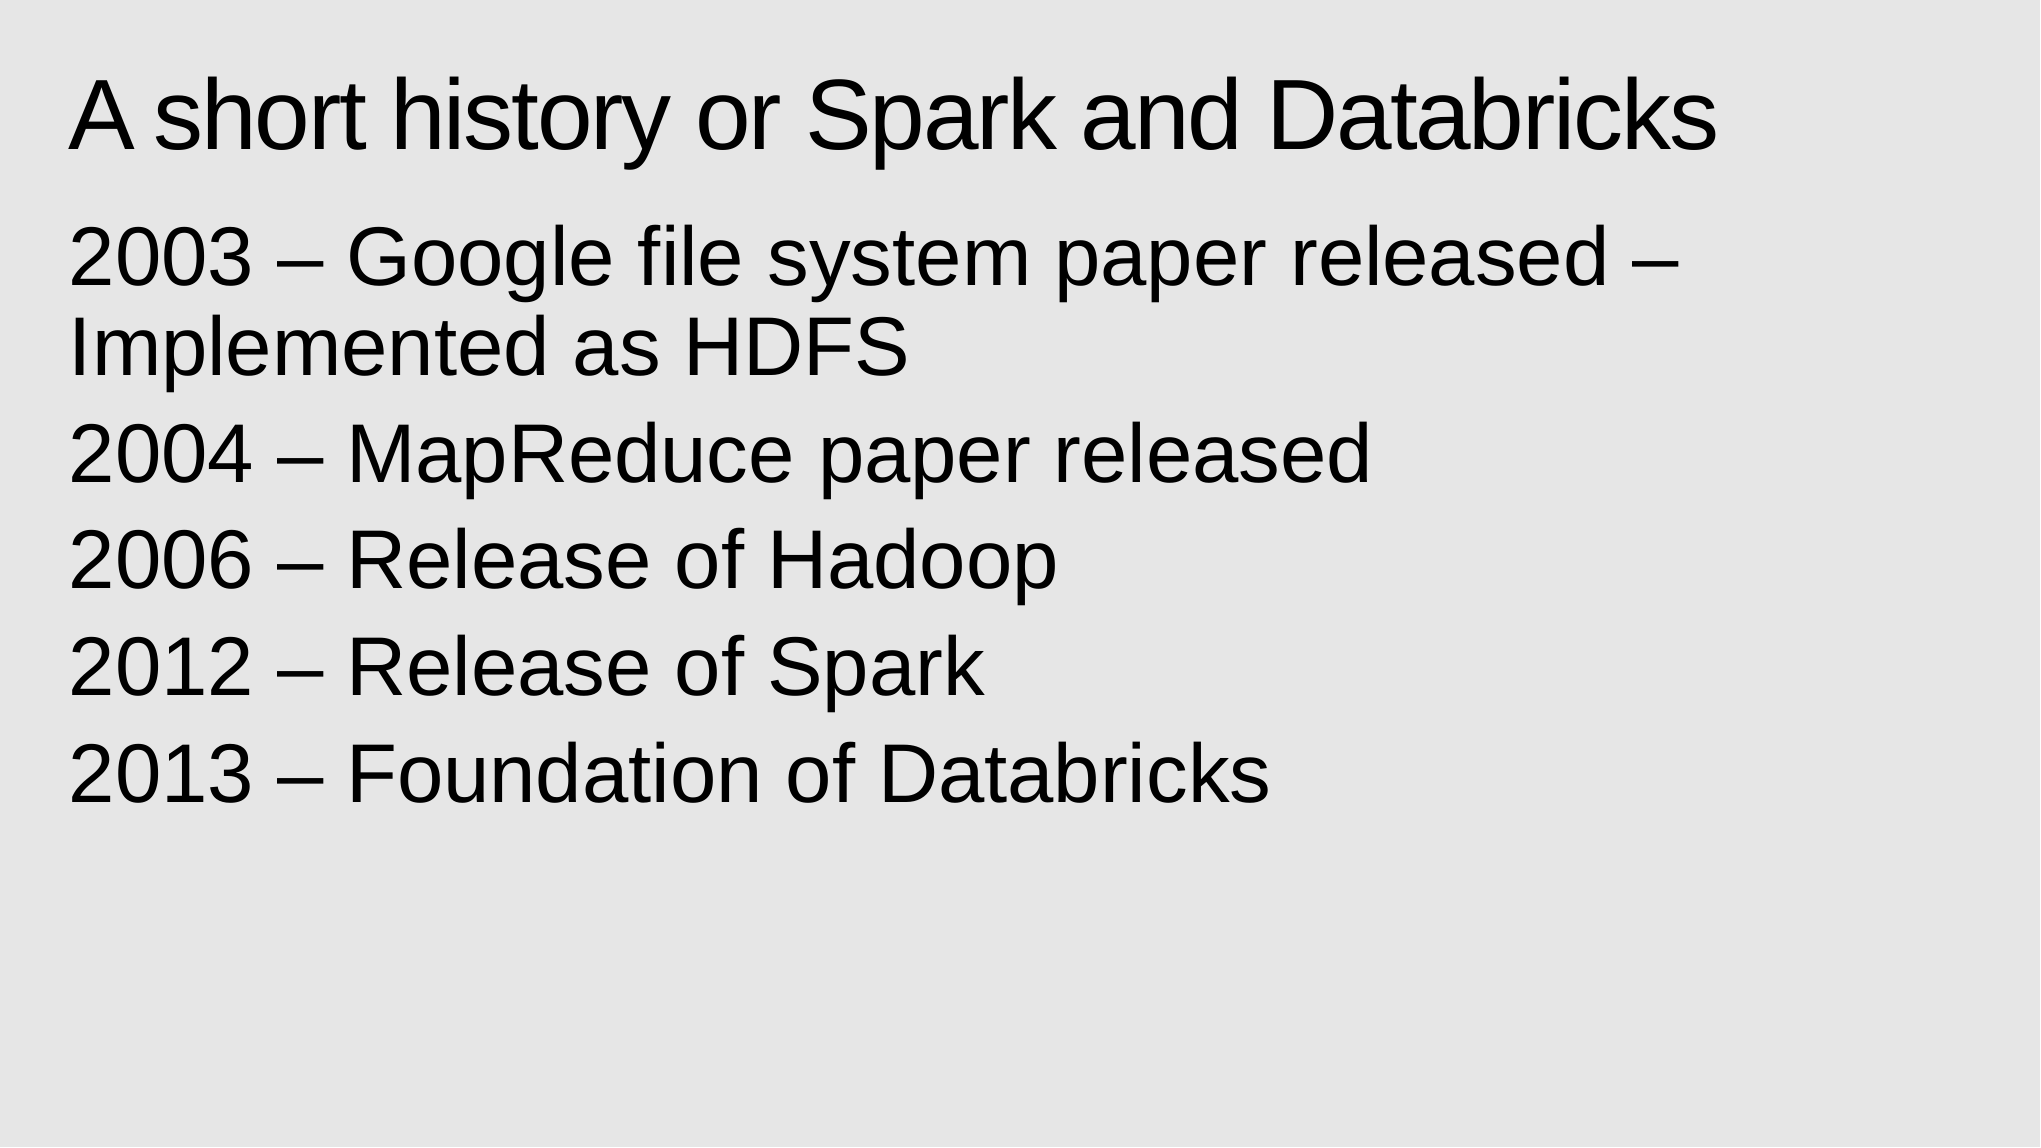

# A short history or Spark and Databricks
2003 – Google file system paper released – Implemented as HDFS
2004 – MapReduce paper released
2006 – Release of Hadoop
2012 – Release of Spark
2013 – Foundation of Databricks